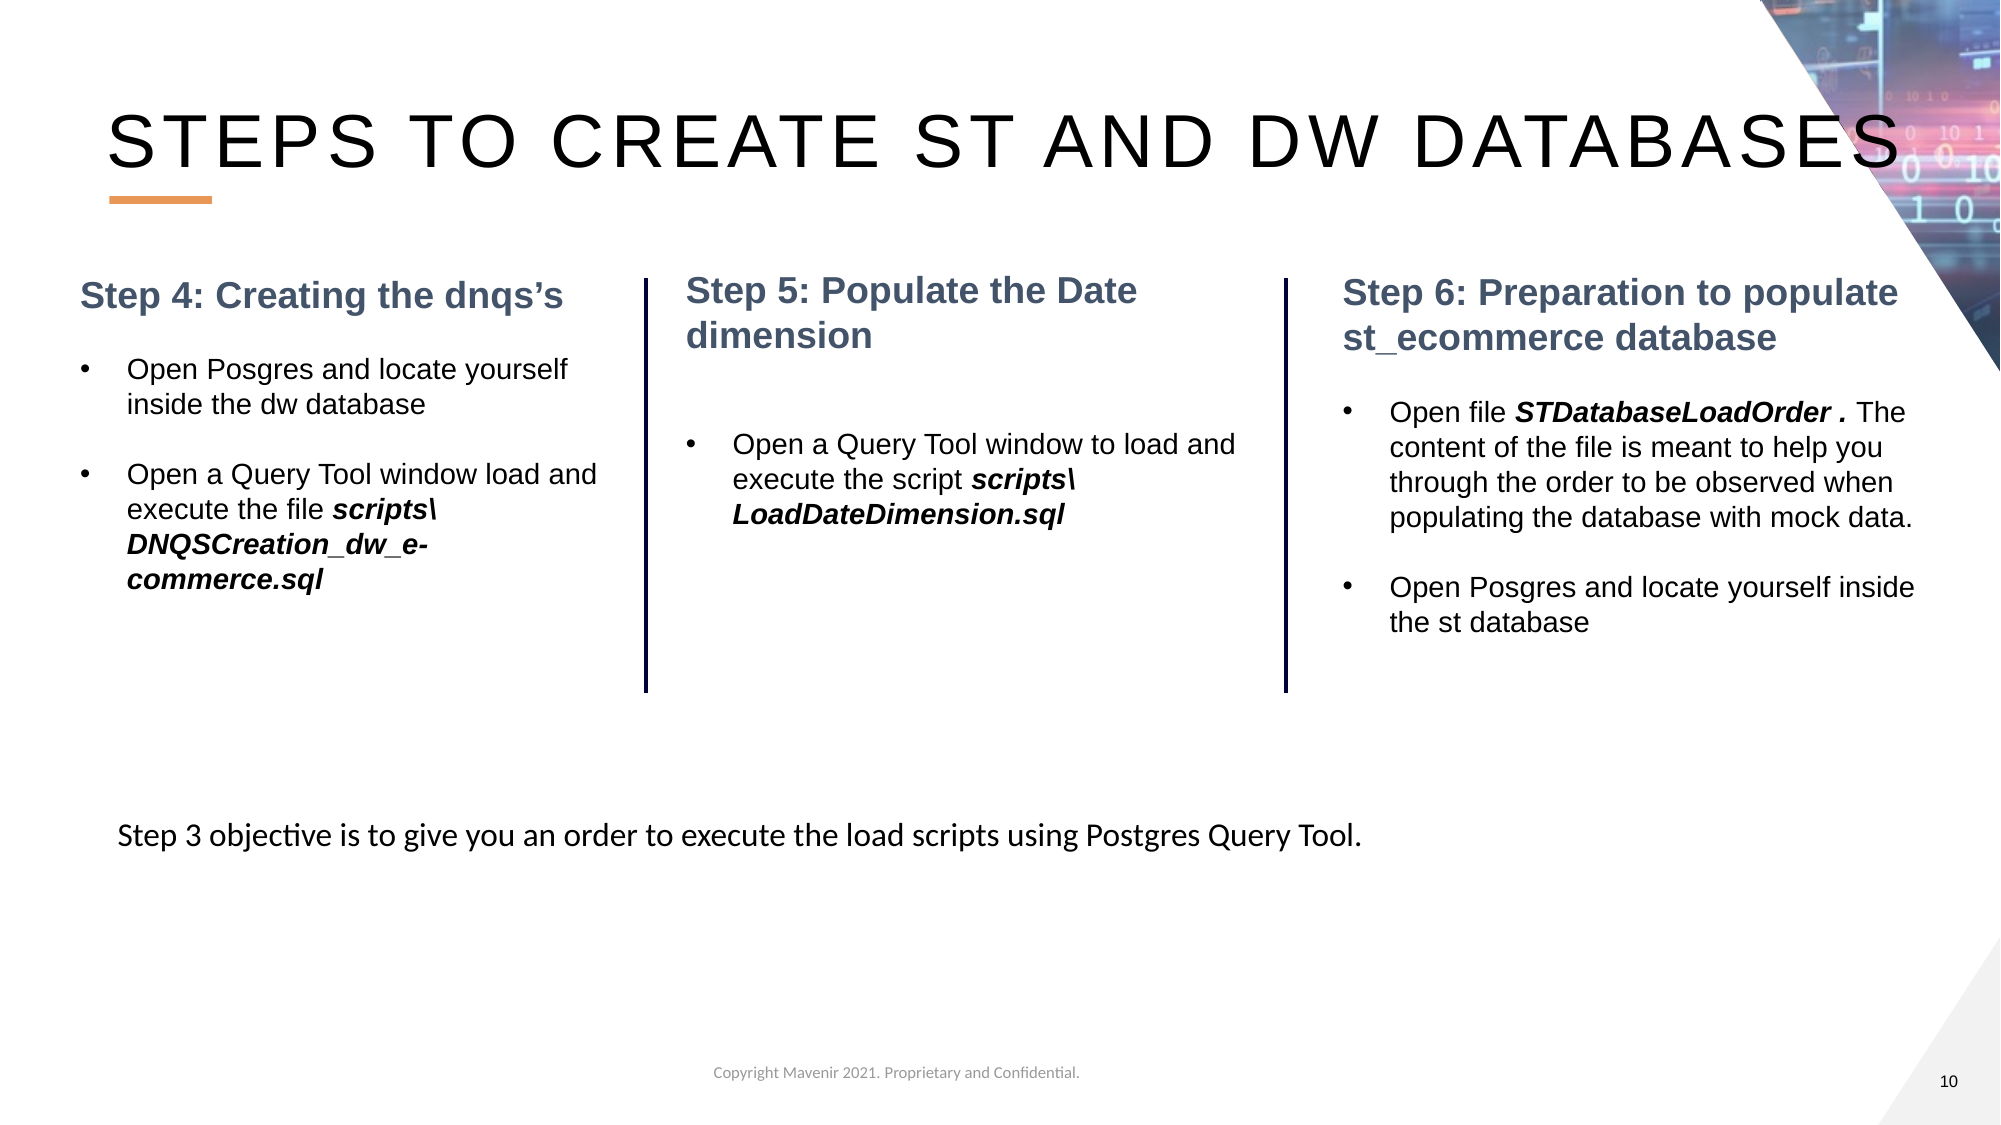

# Steps to Create ST and DW Databases
Step 5: Populate the Date dimension

Open a Query Tool window to load and execute the script scripts\LoadDateDimension.sql

Step 6: Preparation to populate  st_ecommerce database

Open file STDatabaseLoadOrder . The content of the file is meant to help you through the order to be observed when populating the database with mock data.

Open Posgres and locate yourself inside the st database
Step 4: Creating the dnqs’s

Open Posgres and locate yourself inside the dw database

Open a Query Tool window load and execute the file scripts\DNQSCreation_dw_e-commerce.sql

Step 3 objective is to give you an order to execute the load scripts using Postgres Query Tool.
Copyright Mavenir 2021. Proprietary and Confidential.